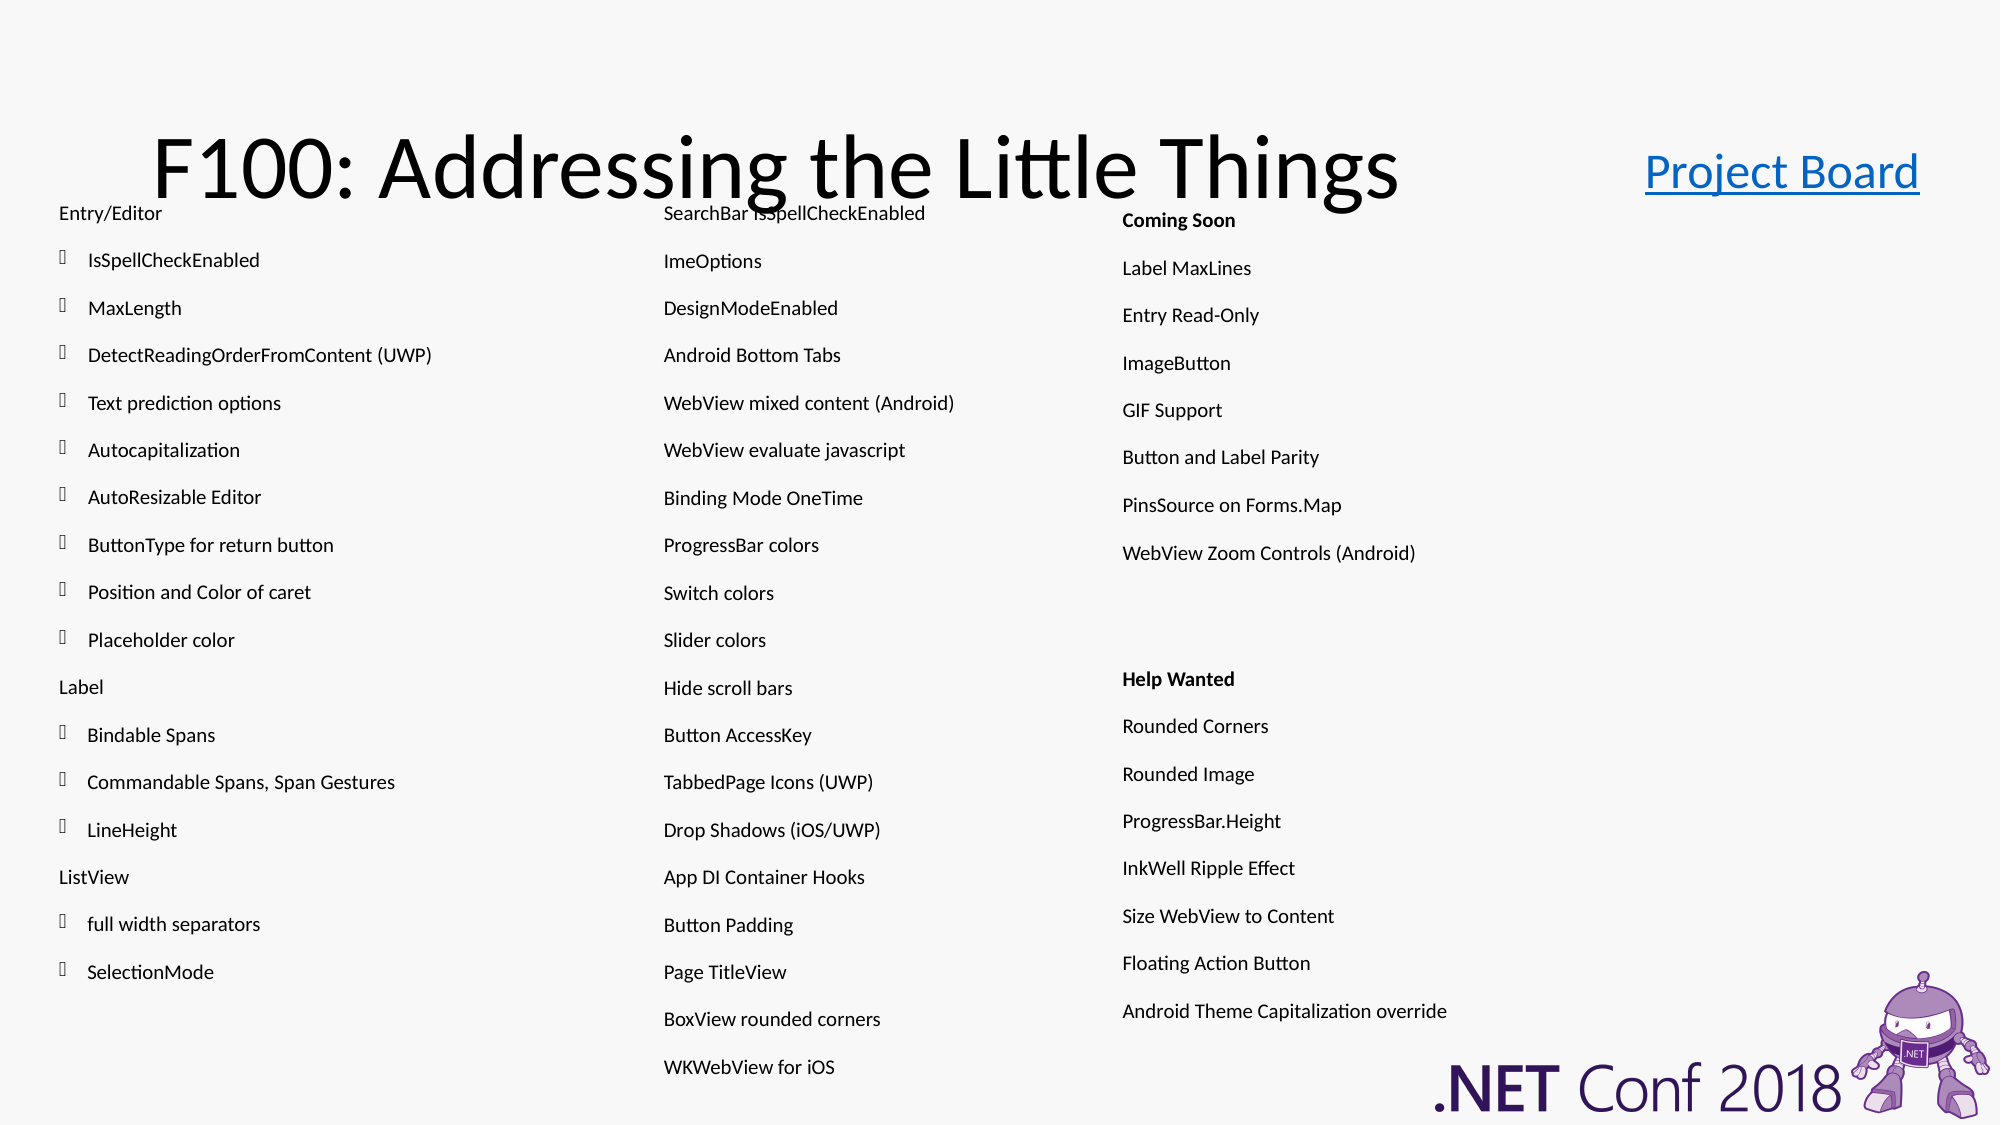

# F100: Addressing the Little Things
Project Board
Coming Soon
Label MaxLines
Entry Read-Only
ImageButton
GIF Support
Button and Label Parity
PinsSource on Forms.Map
WebView Zoom Controls (Android)

Entry/Editor
IsSpellCheckEnabled
MaxLength
DetectReadingOrderFromContent (UWP)
Text prediction options
Autocapitalization
AutoResizable Editor
ButtonType for return button
Position and Color of caret
Placeholder color
Label
Bindable Spans
Commandable Spans, Span Gestures
LineHeight
ListView
full width separators
SelectionMode

SearchBar IsSpellCheckEnabled
ImeOptions
DesignModeEnabled
Android Bottom Tabs
WebView mixed content (Android)
WebView evaluate javascript
Binding Mode OneTime
ProgressBar colors
Switch colors
Slider colors
Hide scroll bars
Button AccessKey
TabbedPage Icons (UWP)
Drop Shadows (iOS/UWP)
App DI Container Hooks
Button Padding
Page TitleView
BoxView rounded corners
WKWebView for iOS
Help Wanted
Rounded Corners
Rounded Image
ProgressBar.Height
InkWell Ripple Effect
Size WebView to Content
Floating Action Button
Android Theme Capitalization override